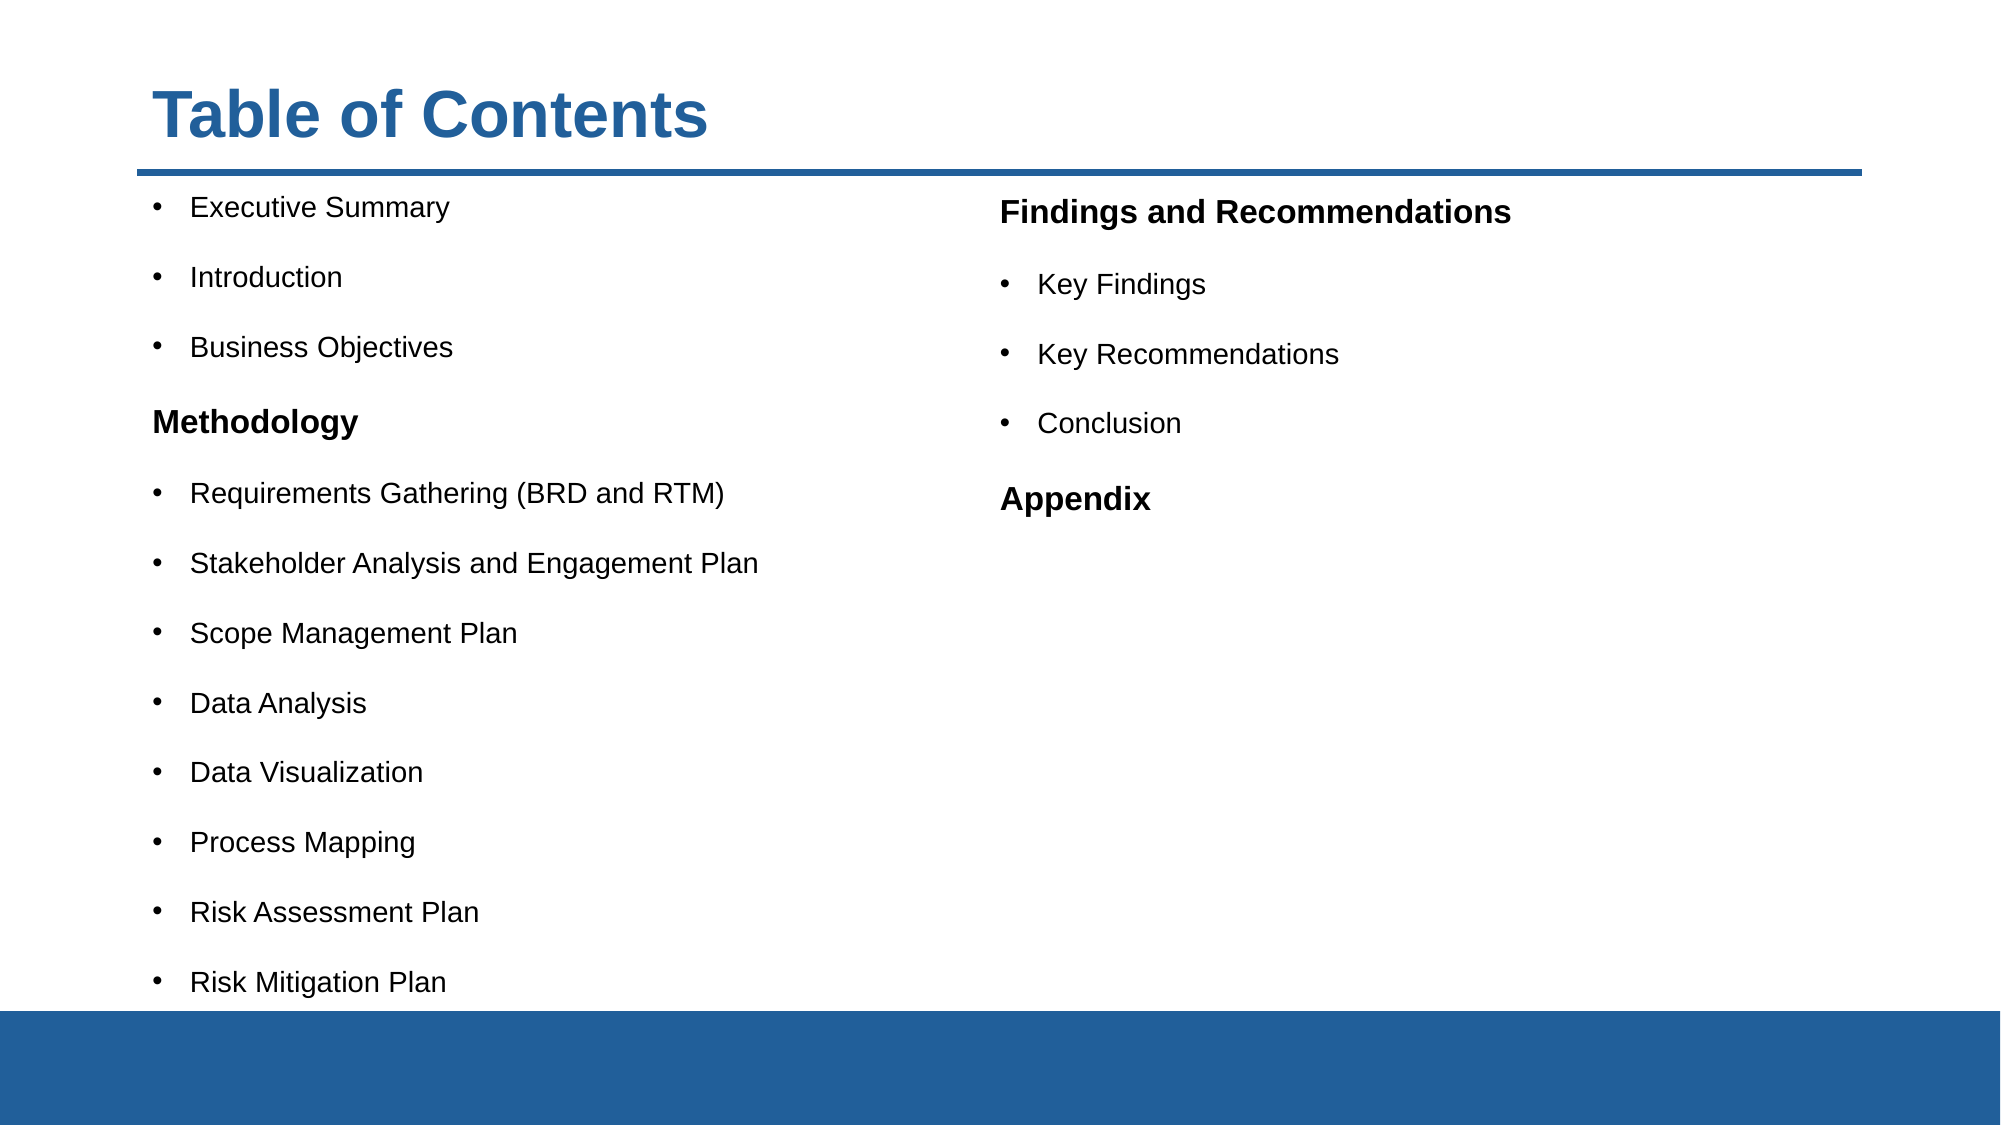

# Table of Contents
Executive Summary
Introduction
Business Objectives
Methodology
Requirements Gathering (BRD and RTM)
Stakeholder Analysis and Engagement Plan
Scope Management Plan
Data Analysis
Data Visualization
Process Mapping
Risk Assessment Plan
Risk Mitigation Plan
Findings and Recommendations
Key Findings
Key Recommendations
Conclusion
Appendix